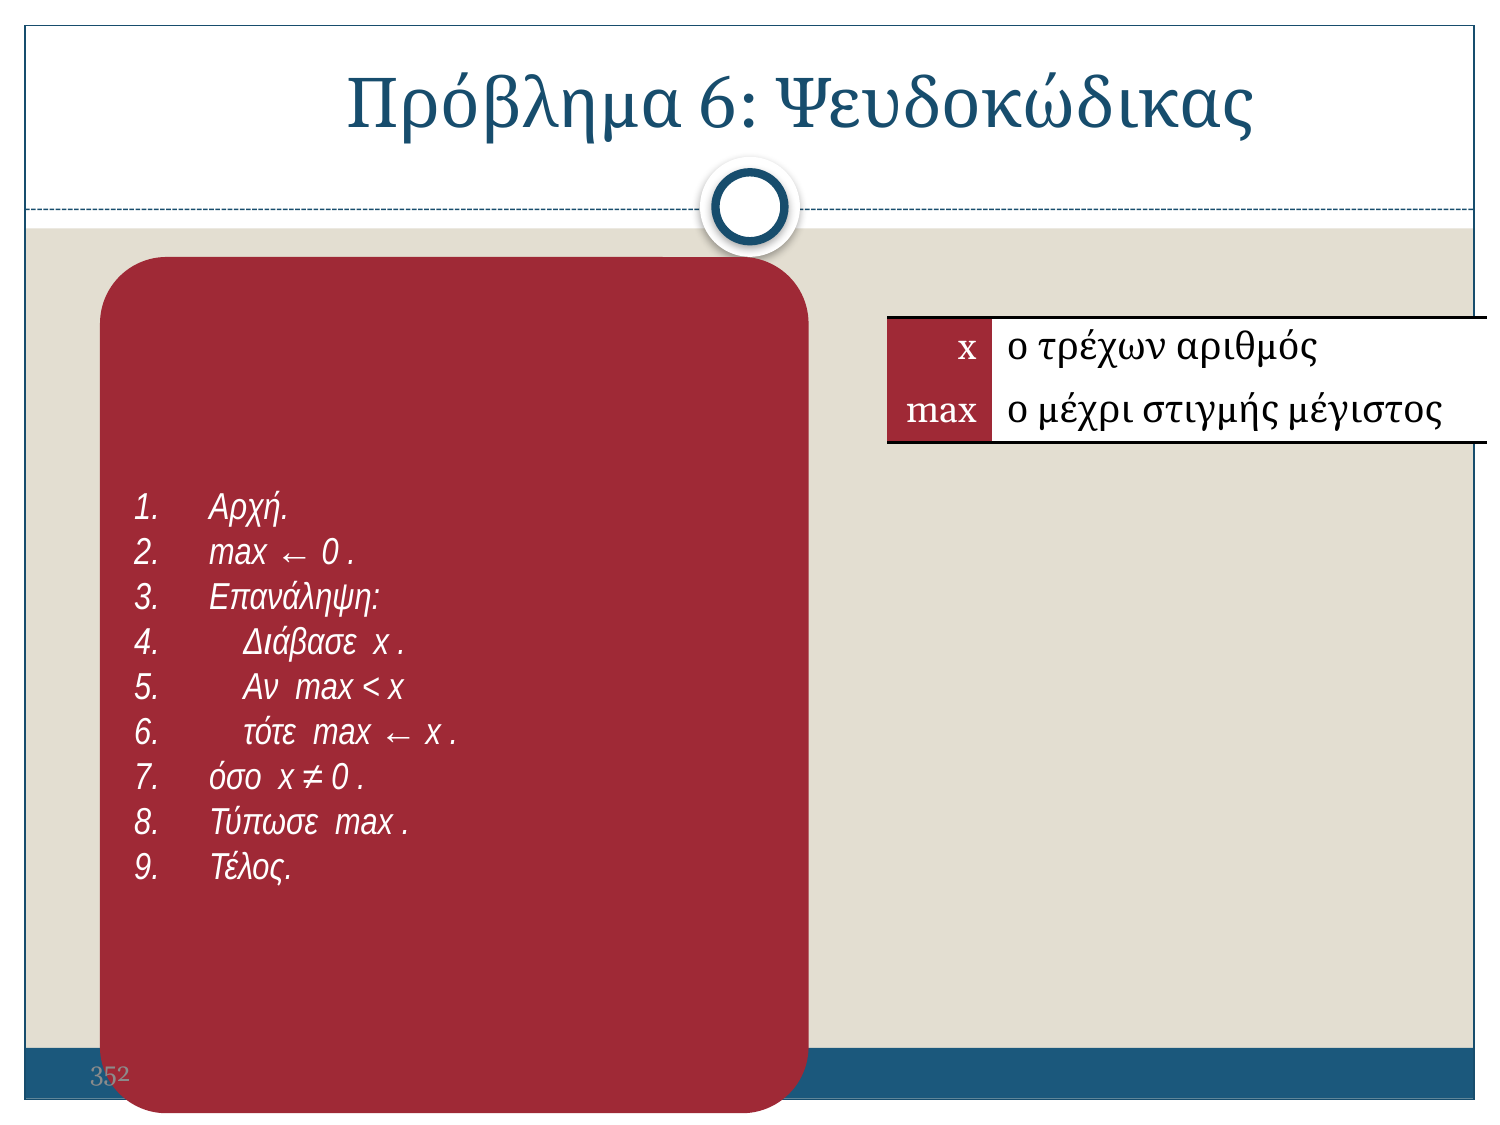

Πρόβλημα 6: Ψευδοκώδικας
Αρχή.
max ← 0 .
Επανάληψη:
    Διάβασε  x .
    Αν  max < x
    τότε  max ← x .
όσο  x ≠ 0 .
Τύπωσε  max .
Τέλος.
| x | ο τρέχων αριθμός |
| --- | --- |
| max | ο μέχρι στιγμής μέγιστος |
352